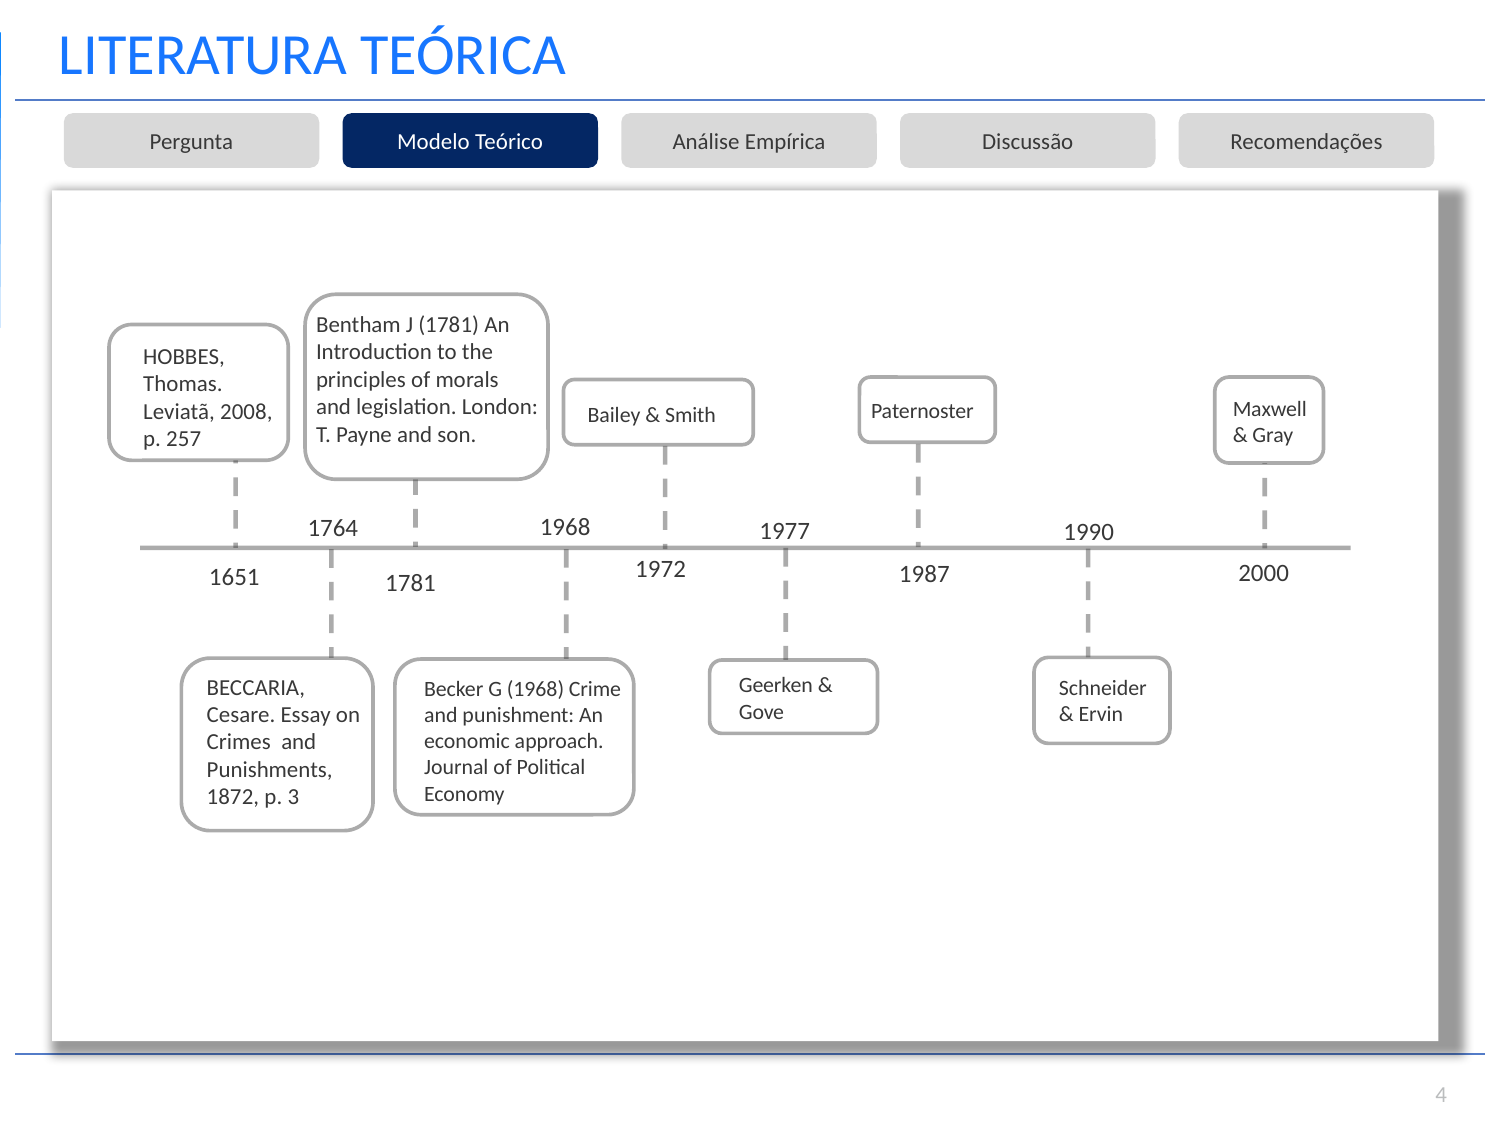

# LITERATURA TEÓRICA

Pergunta
Modelo Teórico
Discussão
Recomendações
Análise Empírica

Bentham J (1781) An Introduction to the principles of morals and legislation. London: T. Payne and son.
1781

HOBBES, Thomas. Leviatã, 2008, p. 257

Paternoster
1987

Maxwell & Gray

2000

Bailey & Smith
1972

1968

Becker G (1968) Crime and punishment: An economic approach. Journal of Political Economy
1764

BECCARIA, Cesare. Essay on Crimes  and Punishments, 1872, p. 3
1977

Geerken & Gove
1990

Schneider & Ervin
1651

4